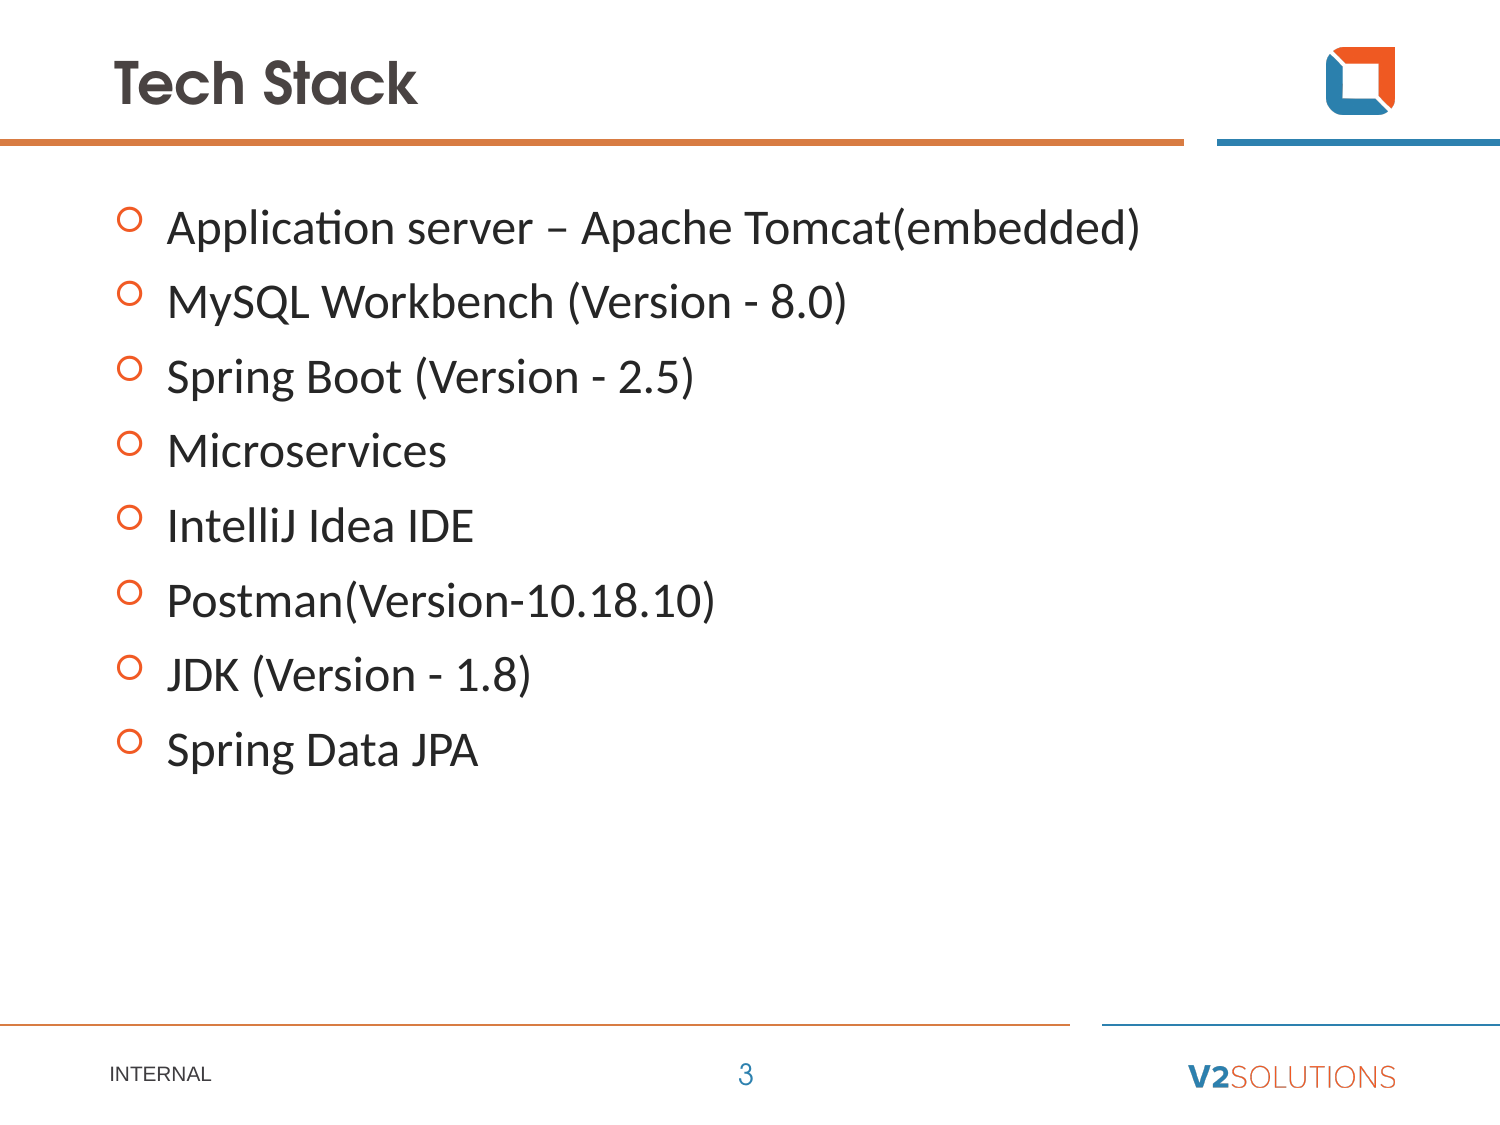

# Tech Stack
Application server – Apache Tomcat(embedded)
MySQL Workbench (Version - 8.0)​
Spring Boot (Version - 2.5)​
Microservices
IntelliJ Idea IDE​
Postman(Version-10.18.10)
JDK (Version - 1.8)​
Spring Data JPA

3